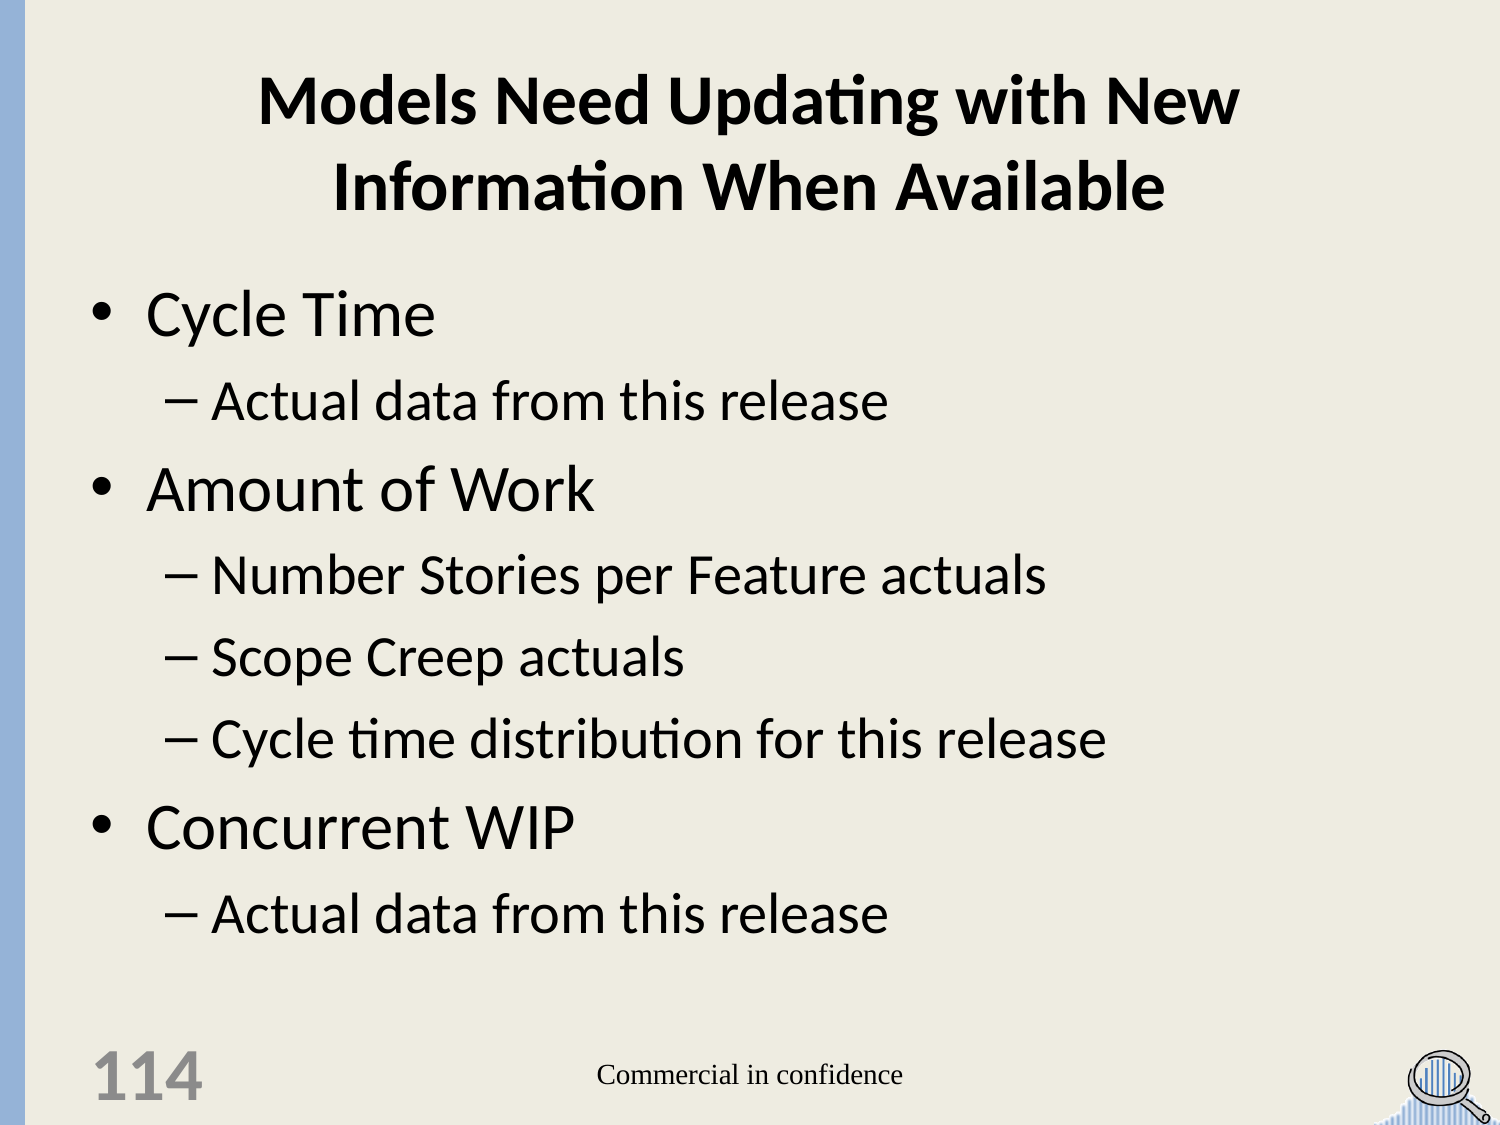

# Models Need Updating with New Information When Available
Cycle Time
Actual data from this release
Amount of Work
Number Stories per Feature actuals
Scope Creep actuals
Cycle time distribution for this release
Concurrent WIP
Actual data from this release

114
Commercial in confidence